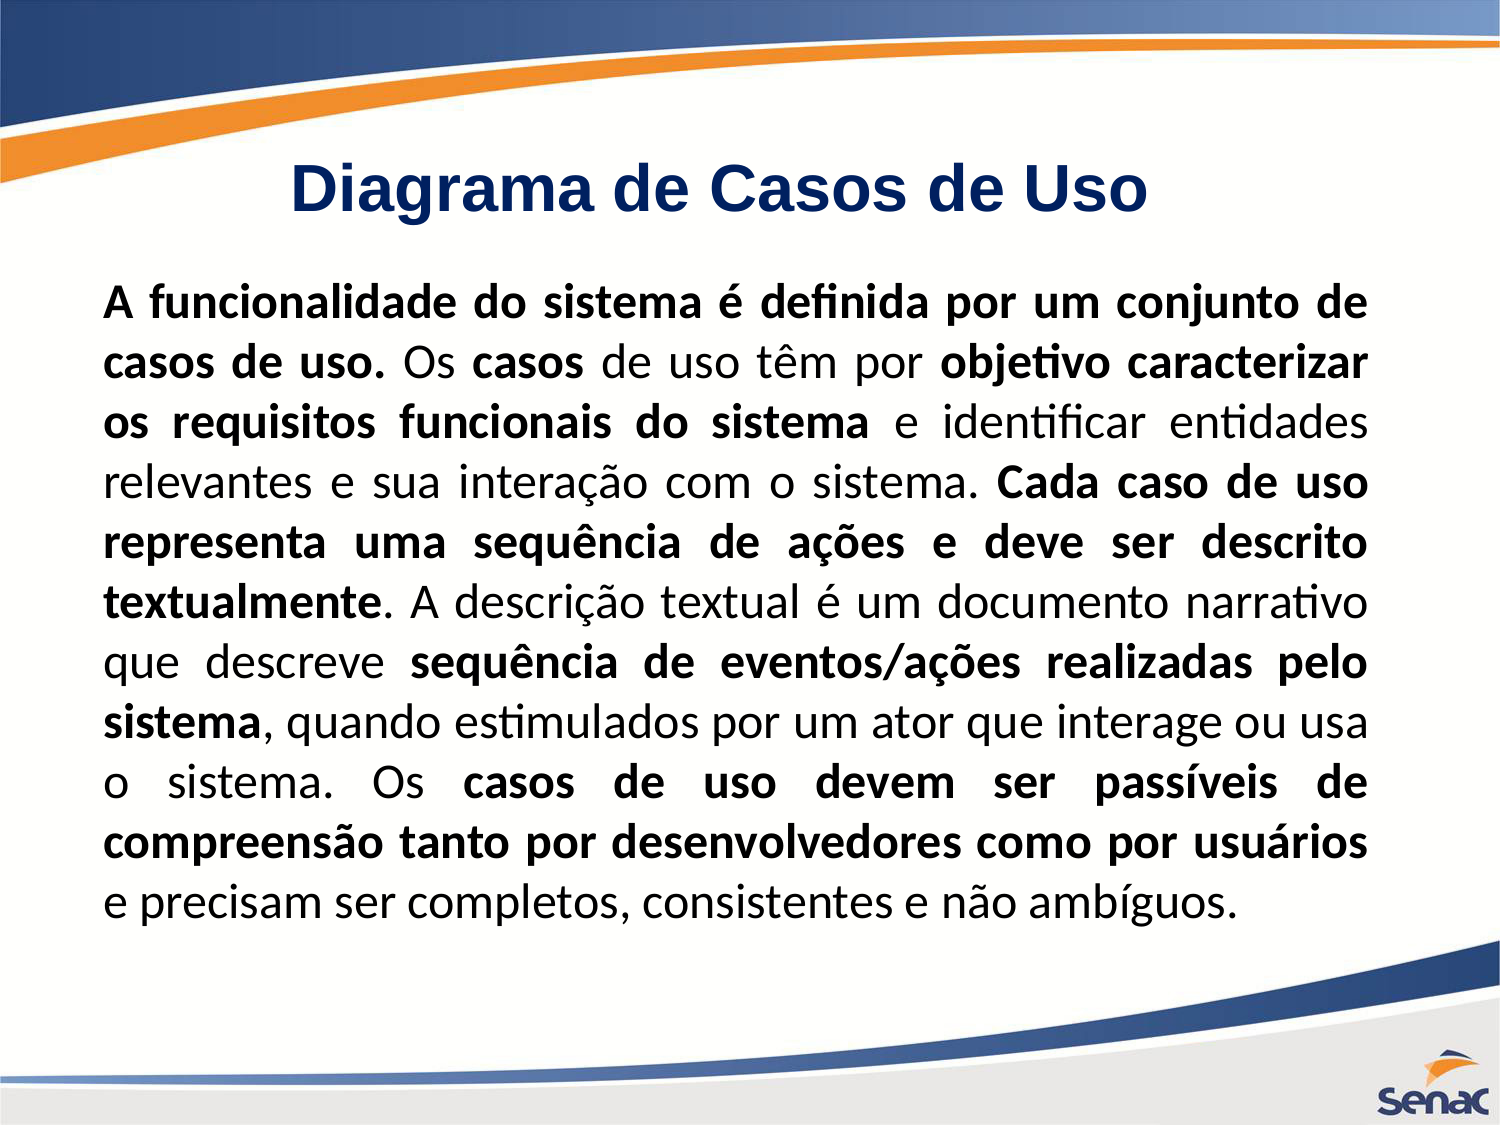

Diagrama de Casos de Uso
A funcionalidade do sistema é definida por um conjunto de casos de uso. Os casos de uso têm por objetivo caracterizar os requisitos funcionais do sistema e identificar entidades relevantes e sua interação com o sistema. Cada caso de uso representa uma sequência de ações e deve ser descrito textualmente. A descrição textual é um documento narrativo que descreve sequência de eventos/ações realizadas pelo sistema, quando estimulados por um ator que interage ou usa o sistema. Os casos de uso devem ser passíveis de compreensão tanto por desenvolvedores como por usuários e precisam ser completos, consistentes e não ambíguos.